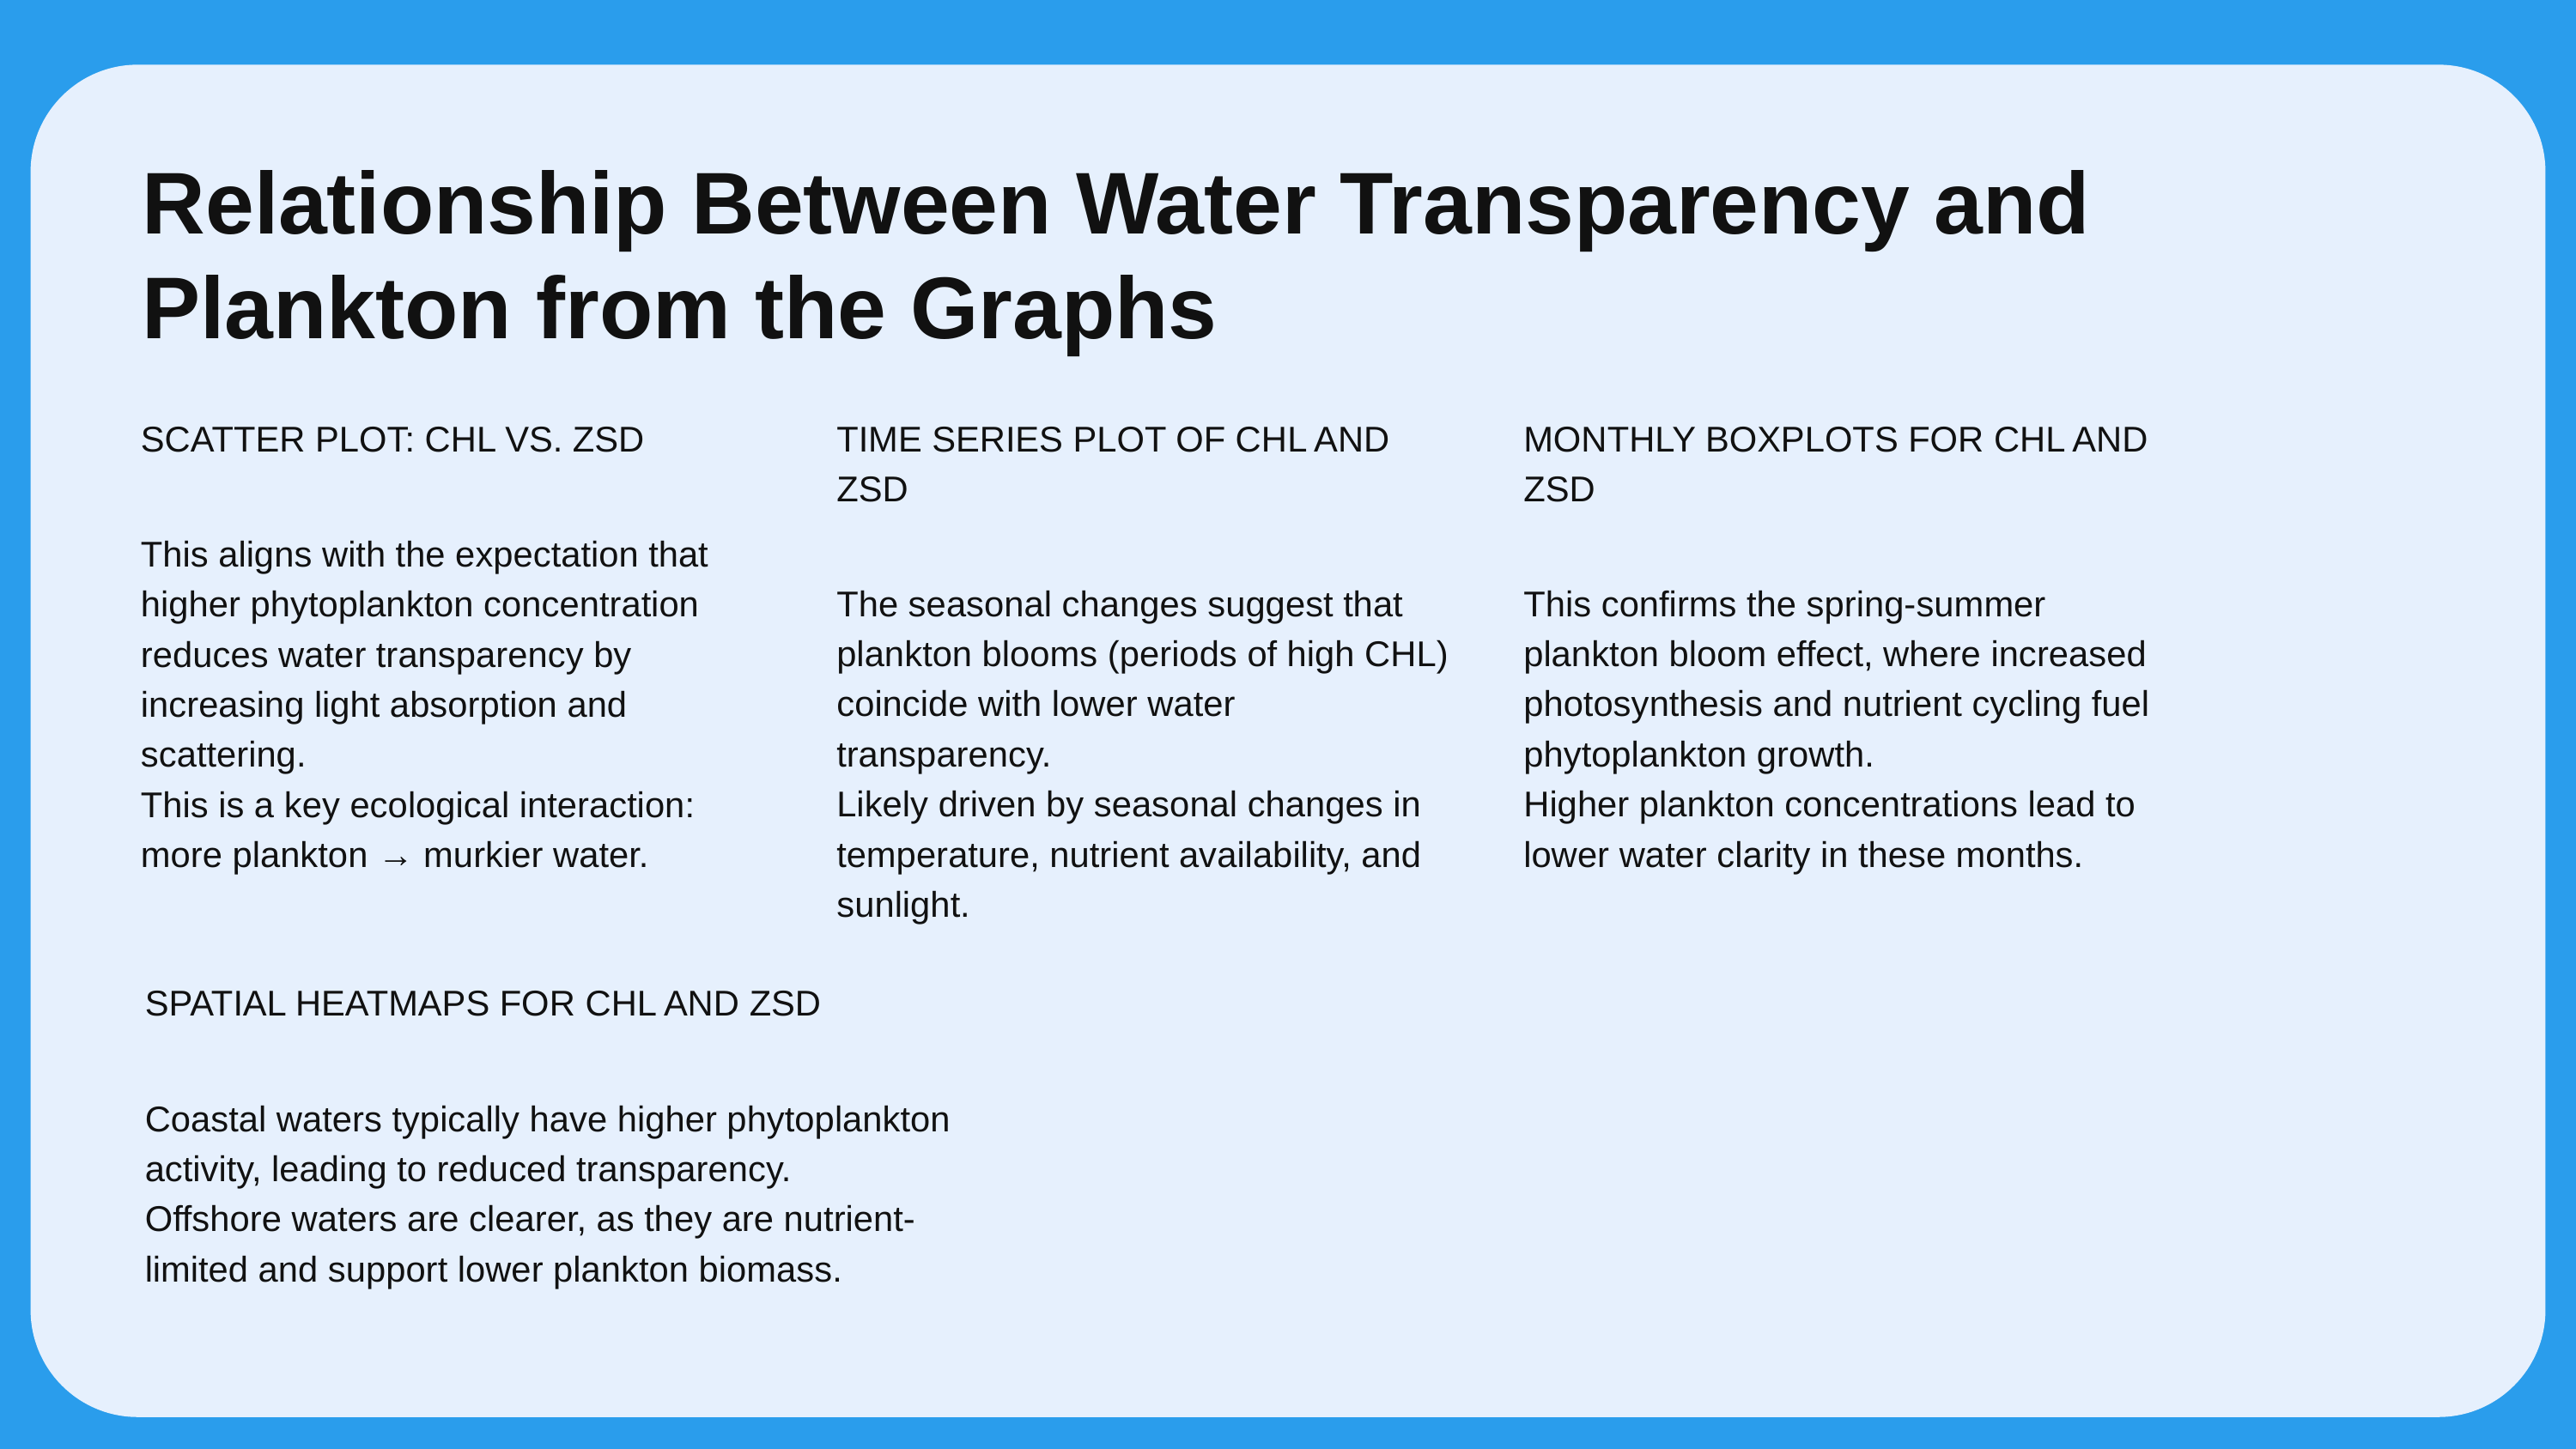

Relationship Between Water Transparency and Plankton from the Graphs
SCATTER PLOT: CHL VS. ZSD
This aligns with the expectation that higher phytoplankton concentration reduces water transparency by increasing light absorption and scattering.
This is a key ecological interaction: more plankton → murkier water.

TIME SERIES PLOT OF CHL AND ZSD
The seasonal changes suggest that plankton blooms (periods of high CHL) coincide with lower water transparency.
Likely driven by seasonal changes in temperature, nutrient availability, and sunlight.

MONTHLY BOXPLOTS FOR CHL AND ZSD
This confirms the spring-summer plankton bloom effect, where increased photosynthesis and nutrient cycling fuel phytoplankton growth.
Higher plankton concentrations lead to lower water clarity in these months.

SPATIAL HEATMAPS FOR CHL AND ZSD
Coastal waters typically have higher phytoplankton activity, leading to reduced transparency.
Offshore waters are clearer, as they are nutrient-limited and support lower plankton biomass.